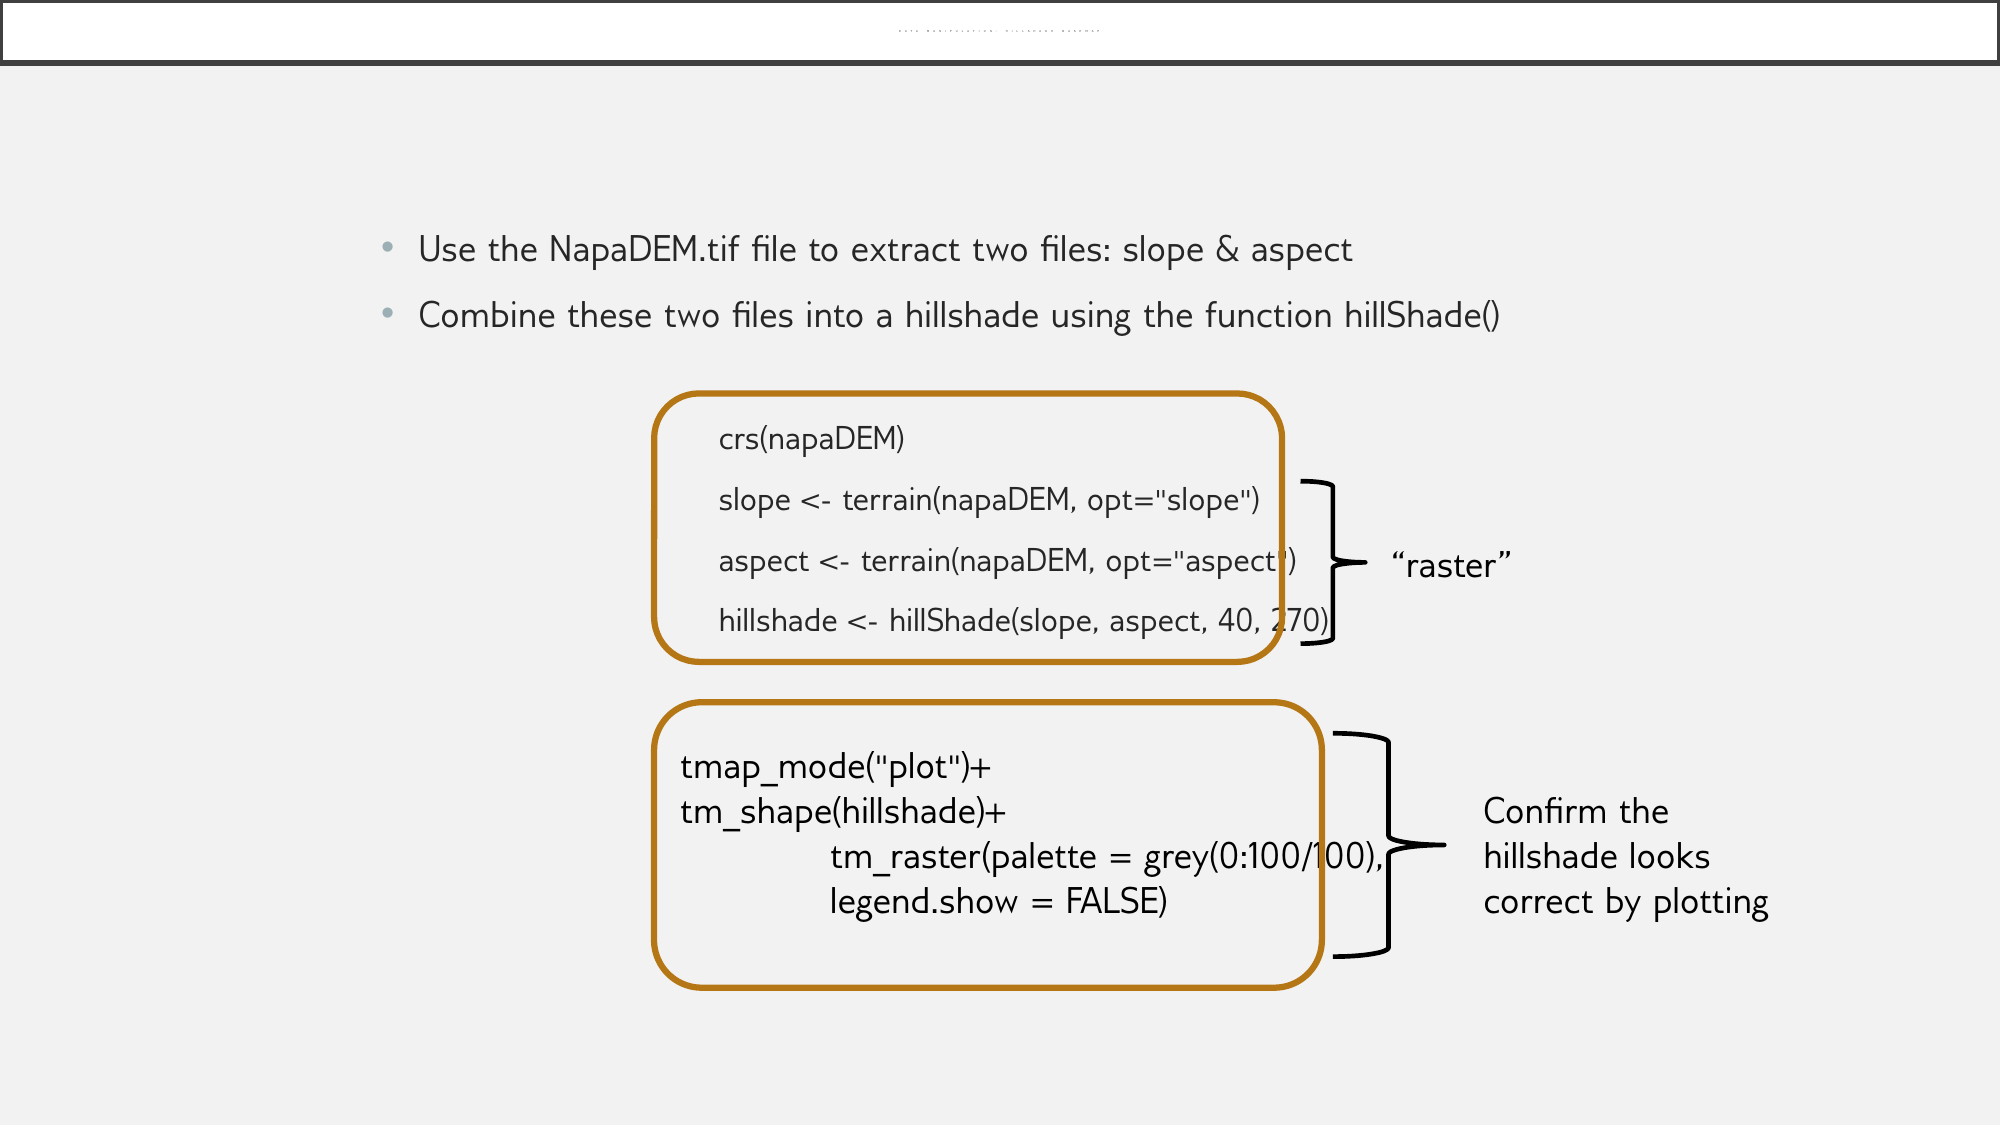

# Data Manipulation: hillshade basemap
Use the NapaDEM.tif file to extract two files: slope & aspect
Combine these two files into a hillshade using the function hillShade()

		crs(napaDEM)
		slope <- terrain(napaDEM, opt="slope")
		aspect <- terrain(napaDEM, opt="aspect")
		hillshade <- hillShade(slope, aspect, 40, 270)

“raster”

tmap_mode("plot")+
tm_shape(hillshade)+
	tm_raster(palette = grey(0:100/100),
	legend.show = FALSE)

Confirm the hillshade looks correct by plotting